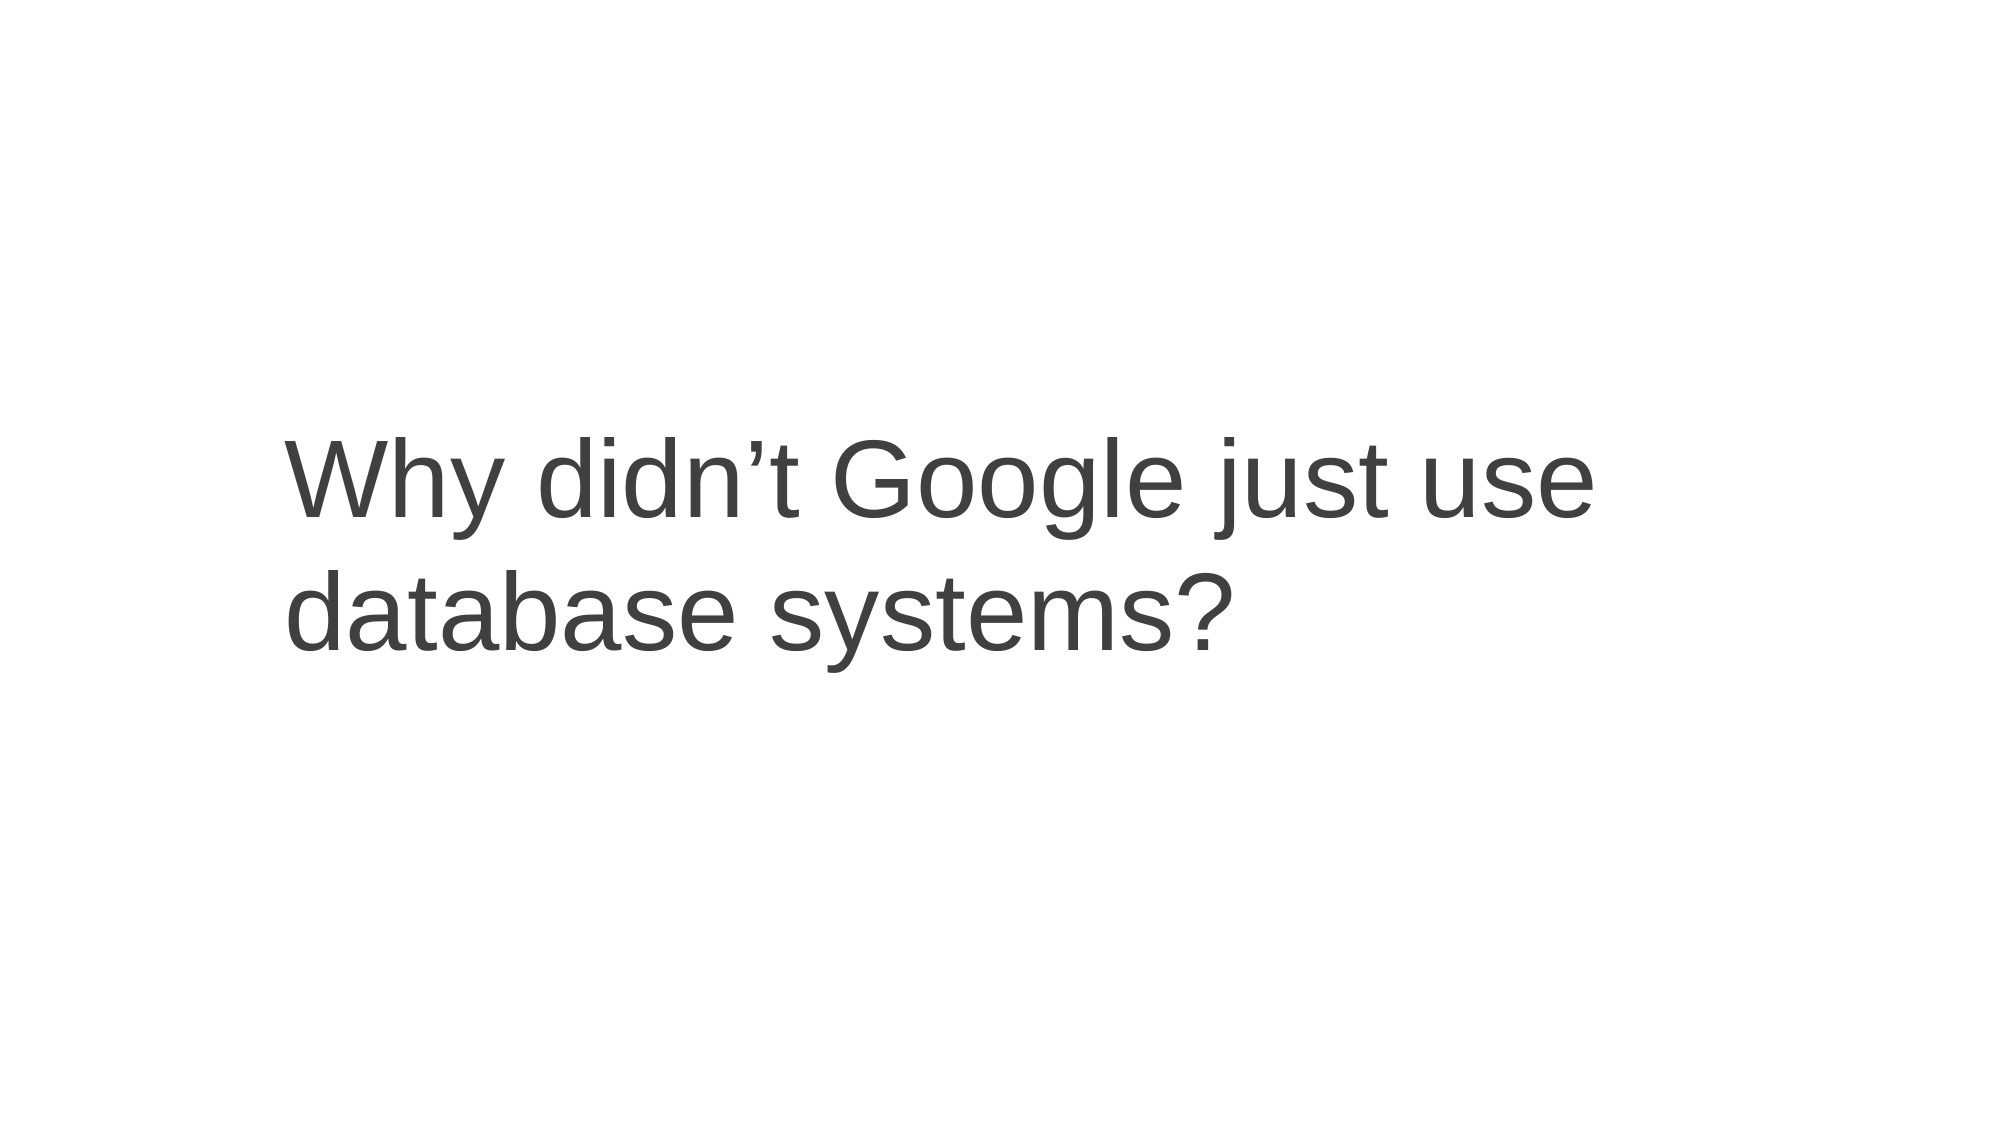

# Why didn’t Google just use database systems?